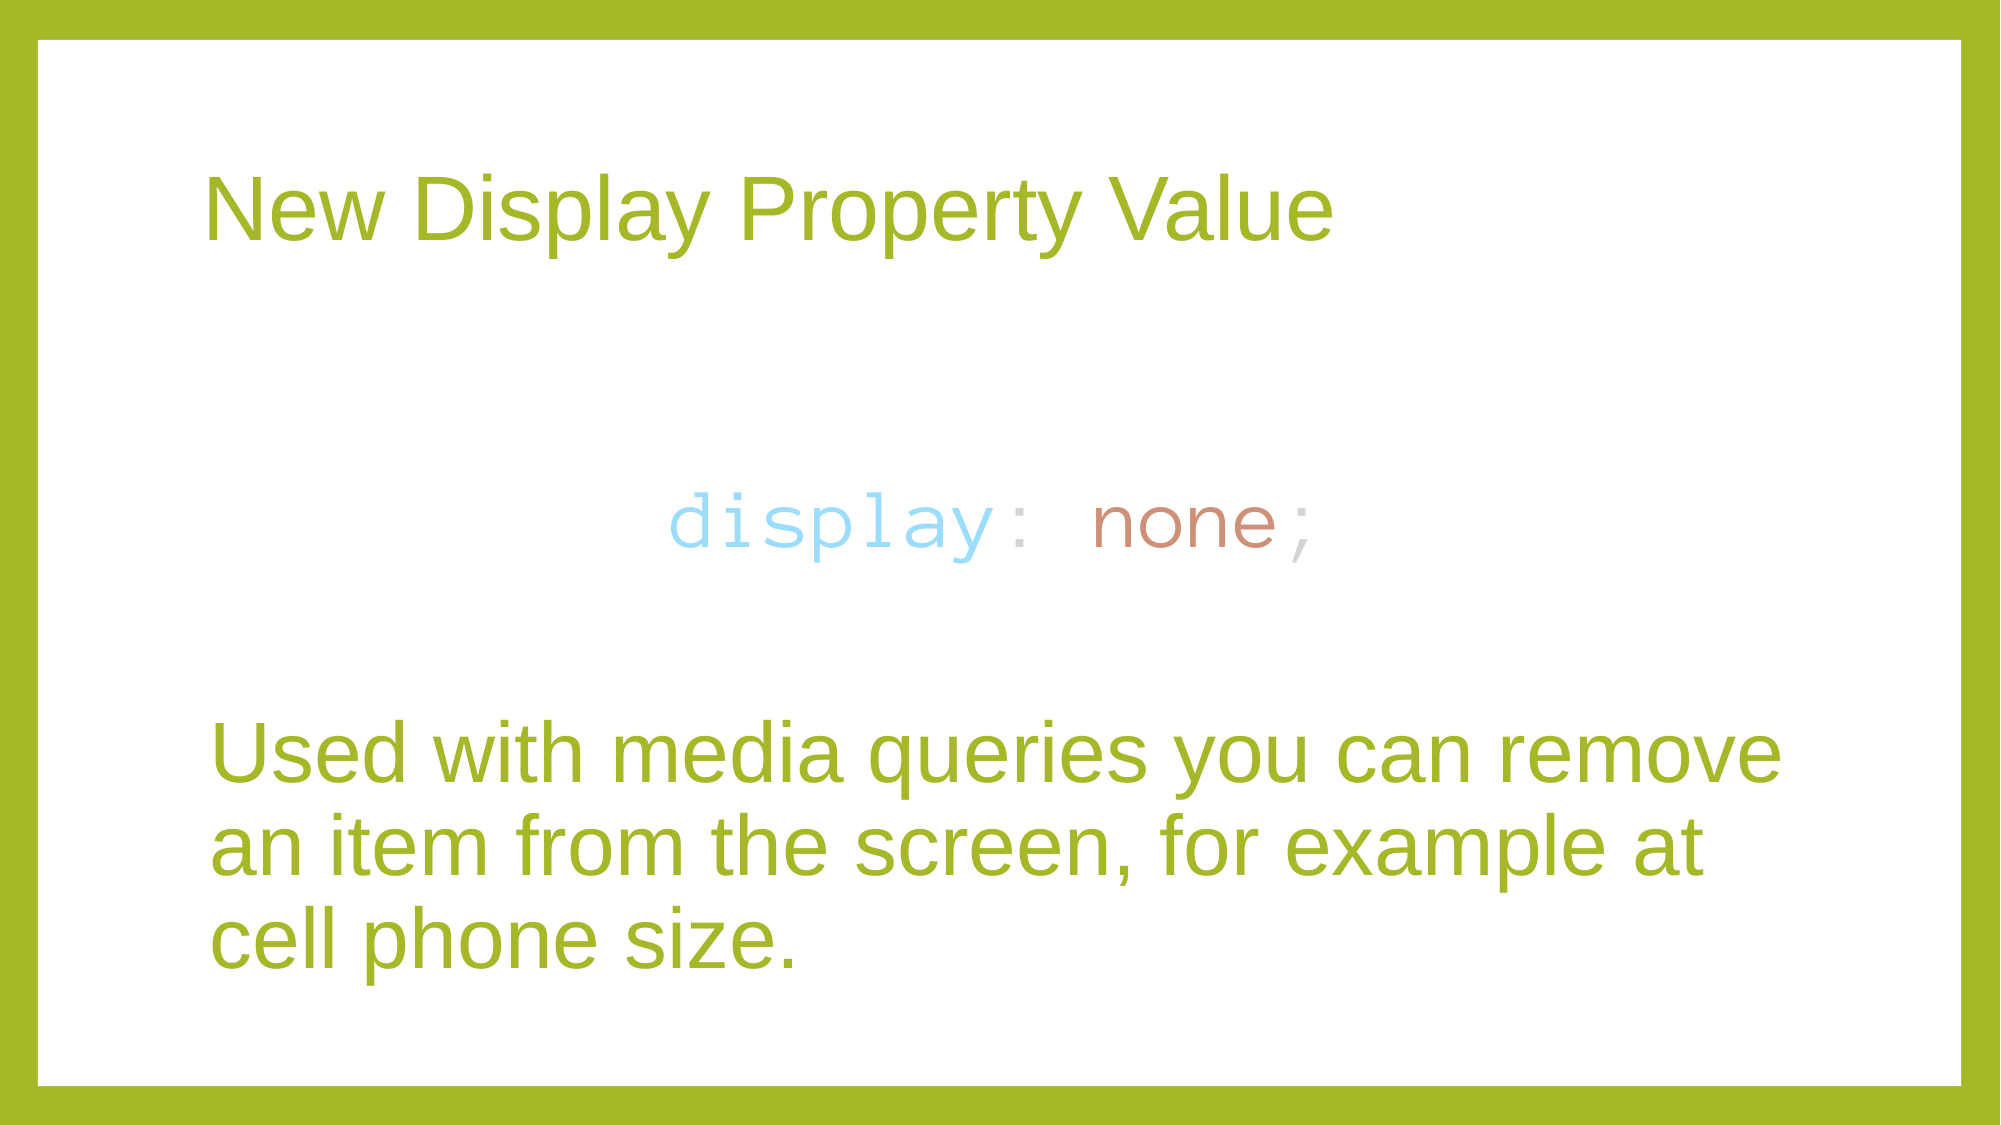

# New Display Property Value

display: none;

Used with media queries you can remove an item from the screen, for example at cell phone size.